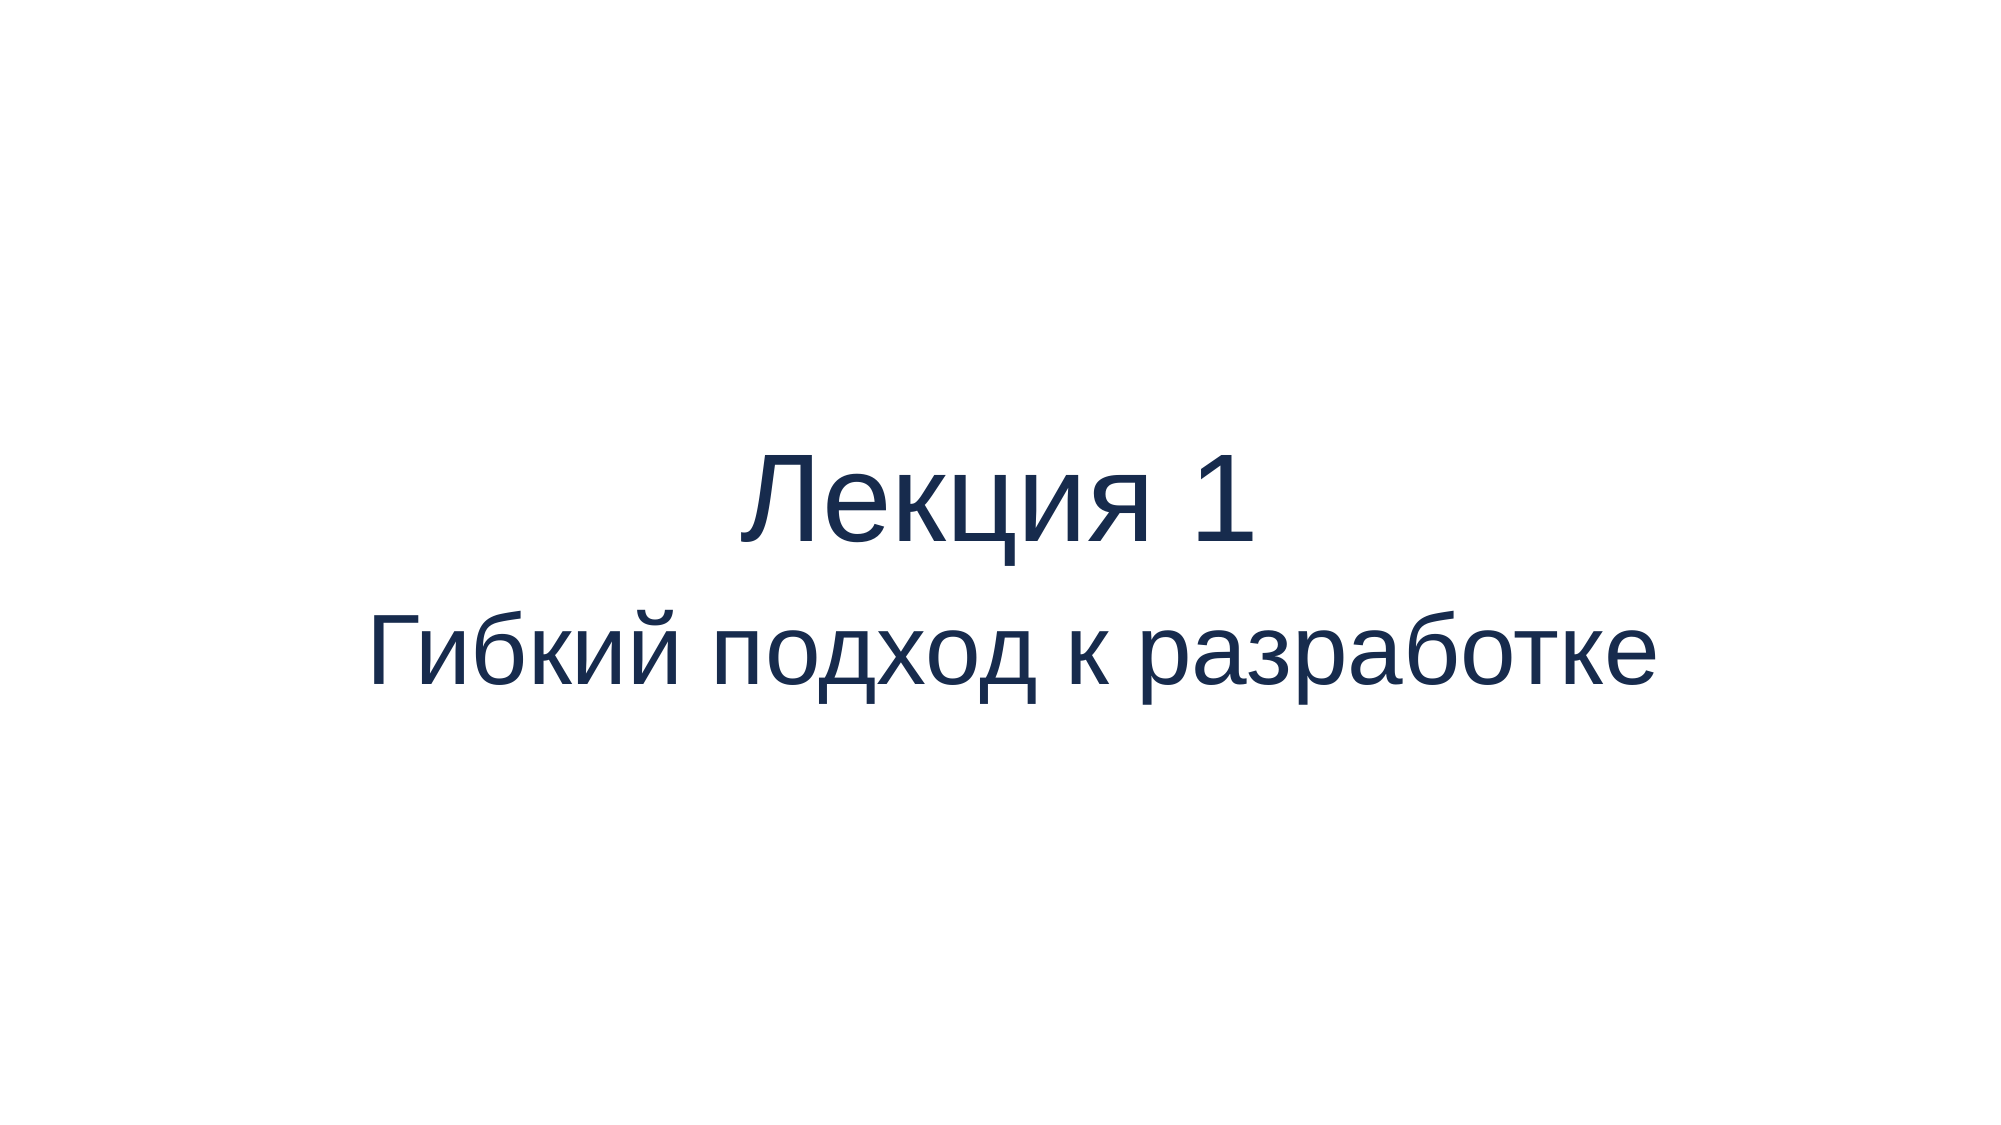

# Лекция 1
 Гибкий подход к разработке